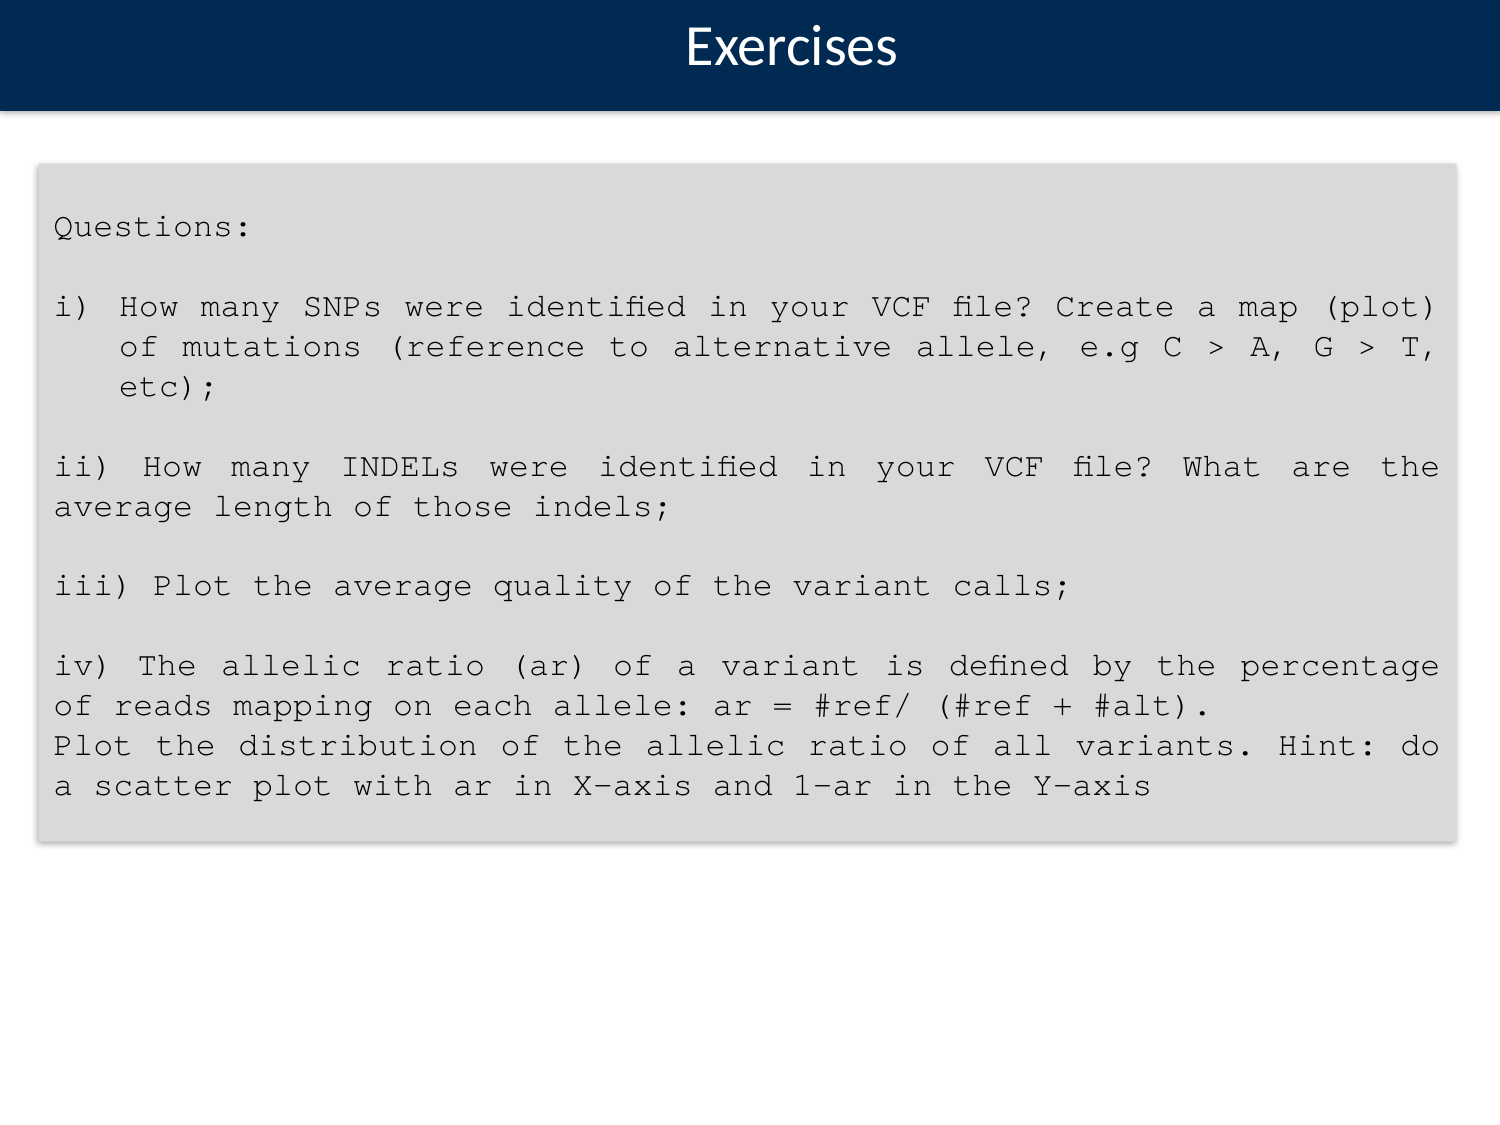

Exercises
Questions:

How many SNPs were identified in your VCF file? Create a map (plot) of mutations (reference to alternative allele, e.g C > A, G > T, etc);

ii) How many INDELs were identified in your VCF file? What are the average length of those indels;

iii) Plot the average quality of the variant calls;

iv) The allelic ratio (ar) of a variant is defined by the percentage of reads mapping on each allele: ar = #ref/ (#ref + #alt).
Plot the distribution of the allelic ratio of all variants. Hint: do a scatter plot with ar in X-axis and 1-ar in the Y-axis